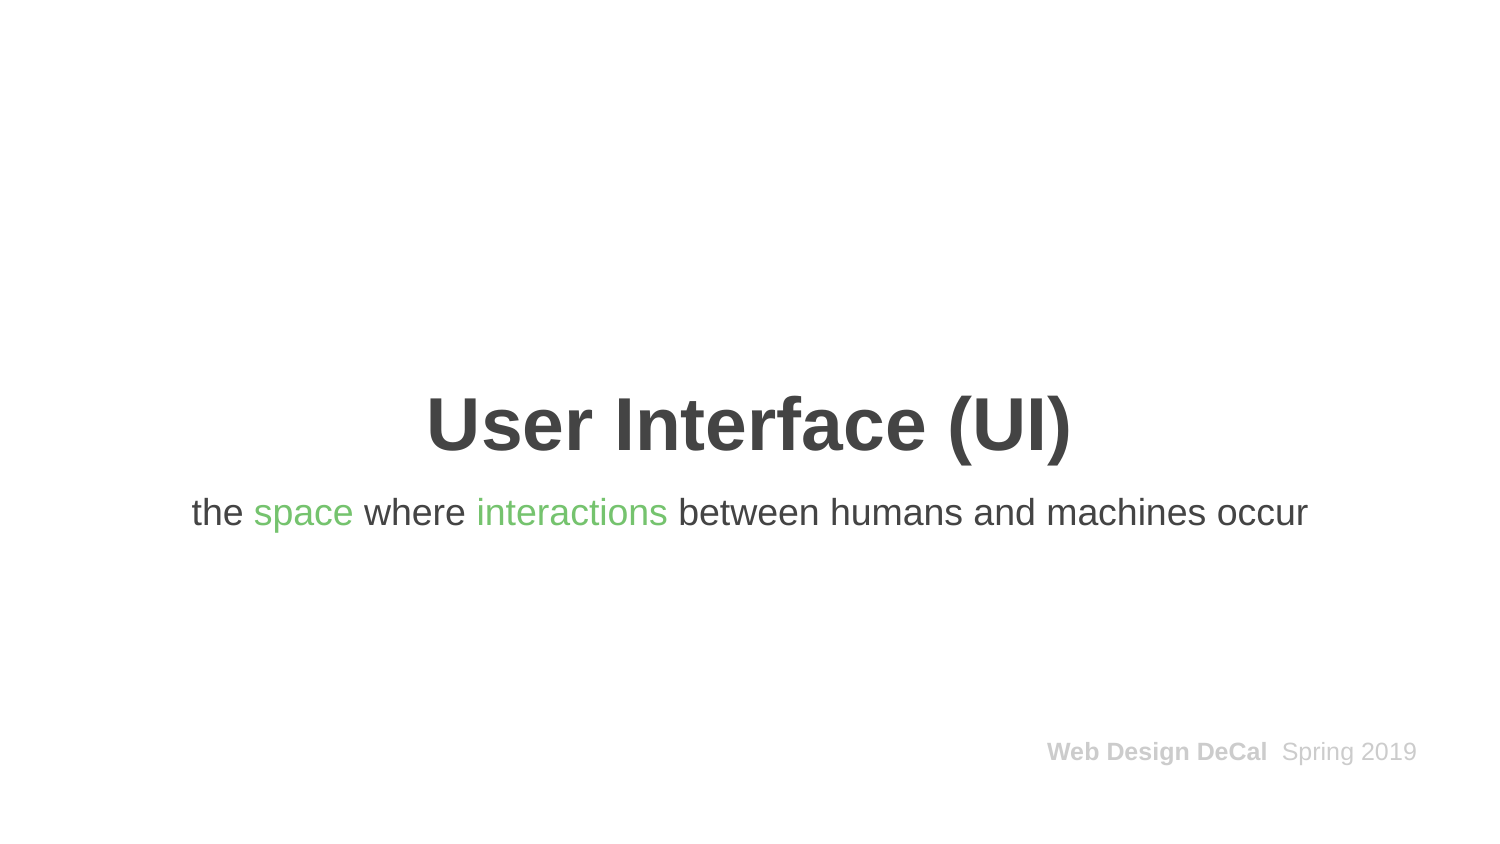

# User Interface (UI)
the space where interactions between humans and machines occur